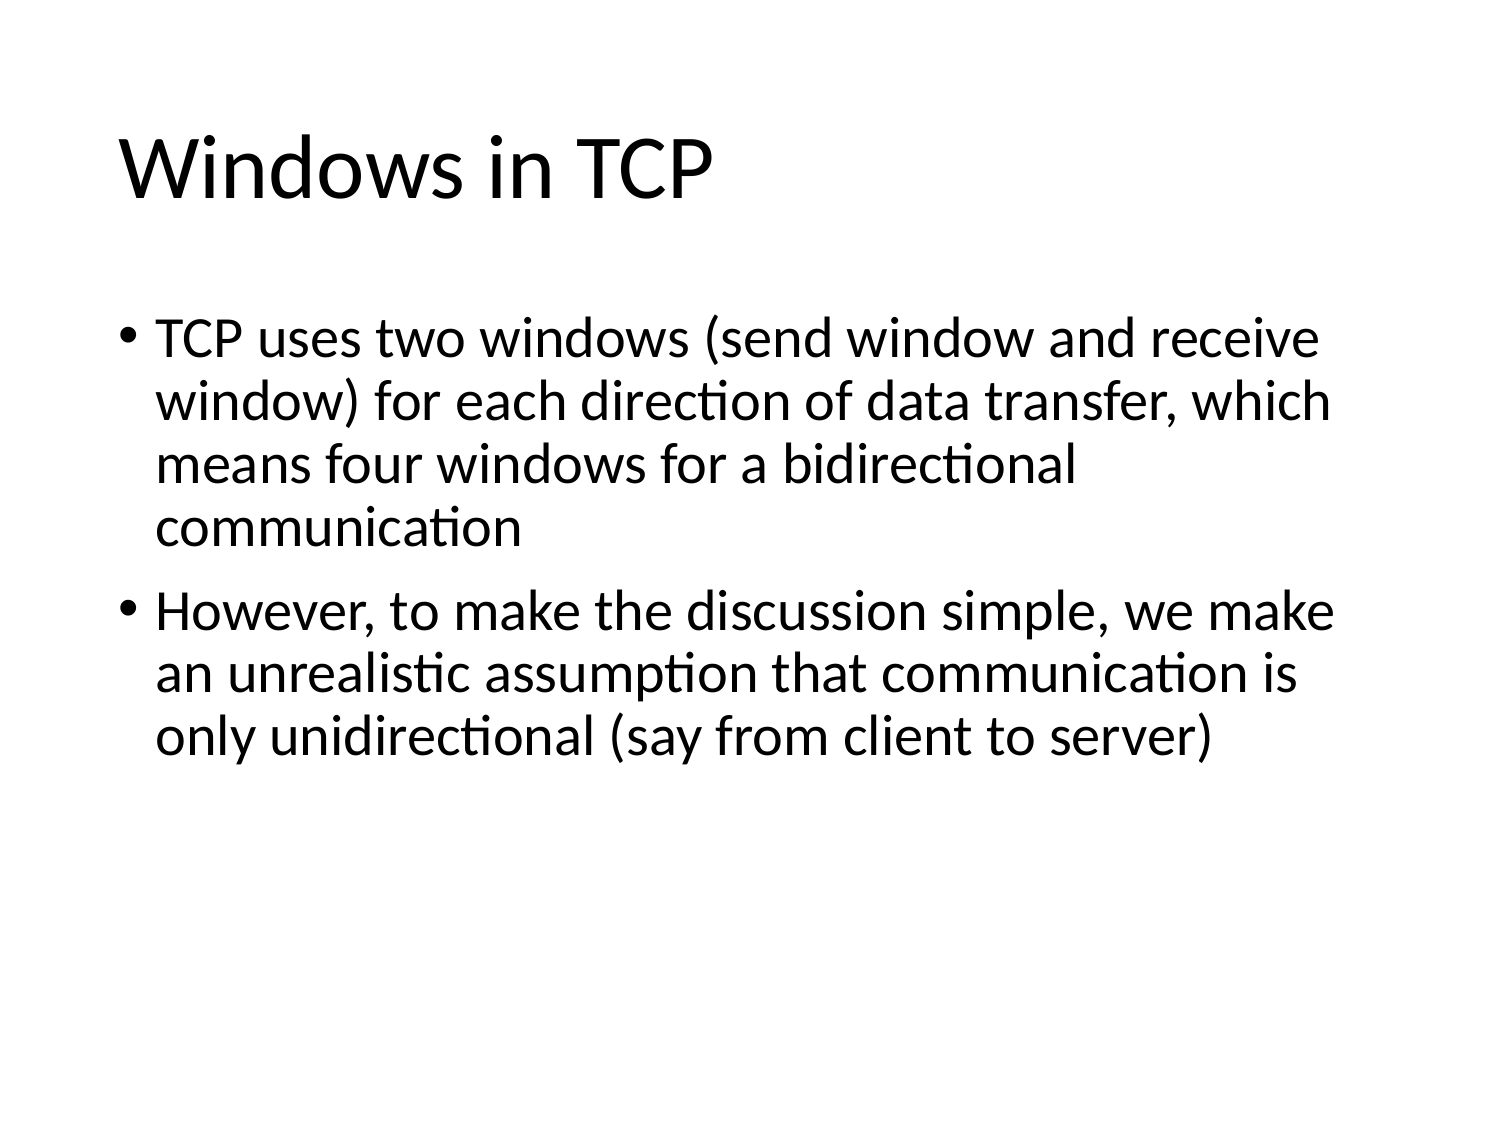

# Windows in TCP
TCP uses two windows (send window and receive window) for each direction of data transfer, which means four windows for a bidirectional communication
However, to make the discussion simple, we make an unrealistic assumption that communication is only unidirectional (say from client to server)